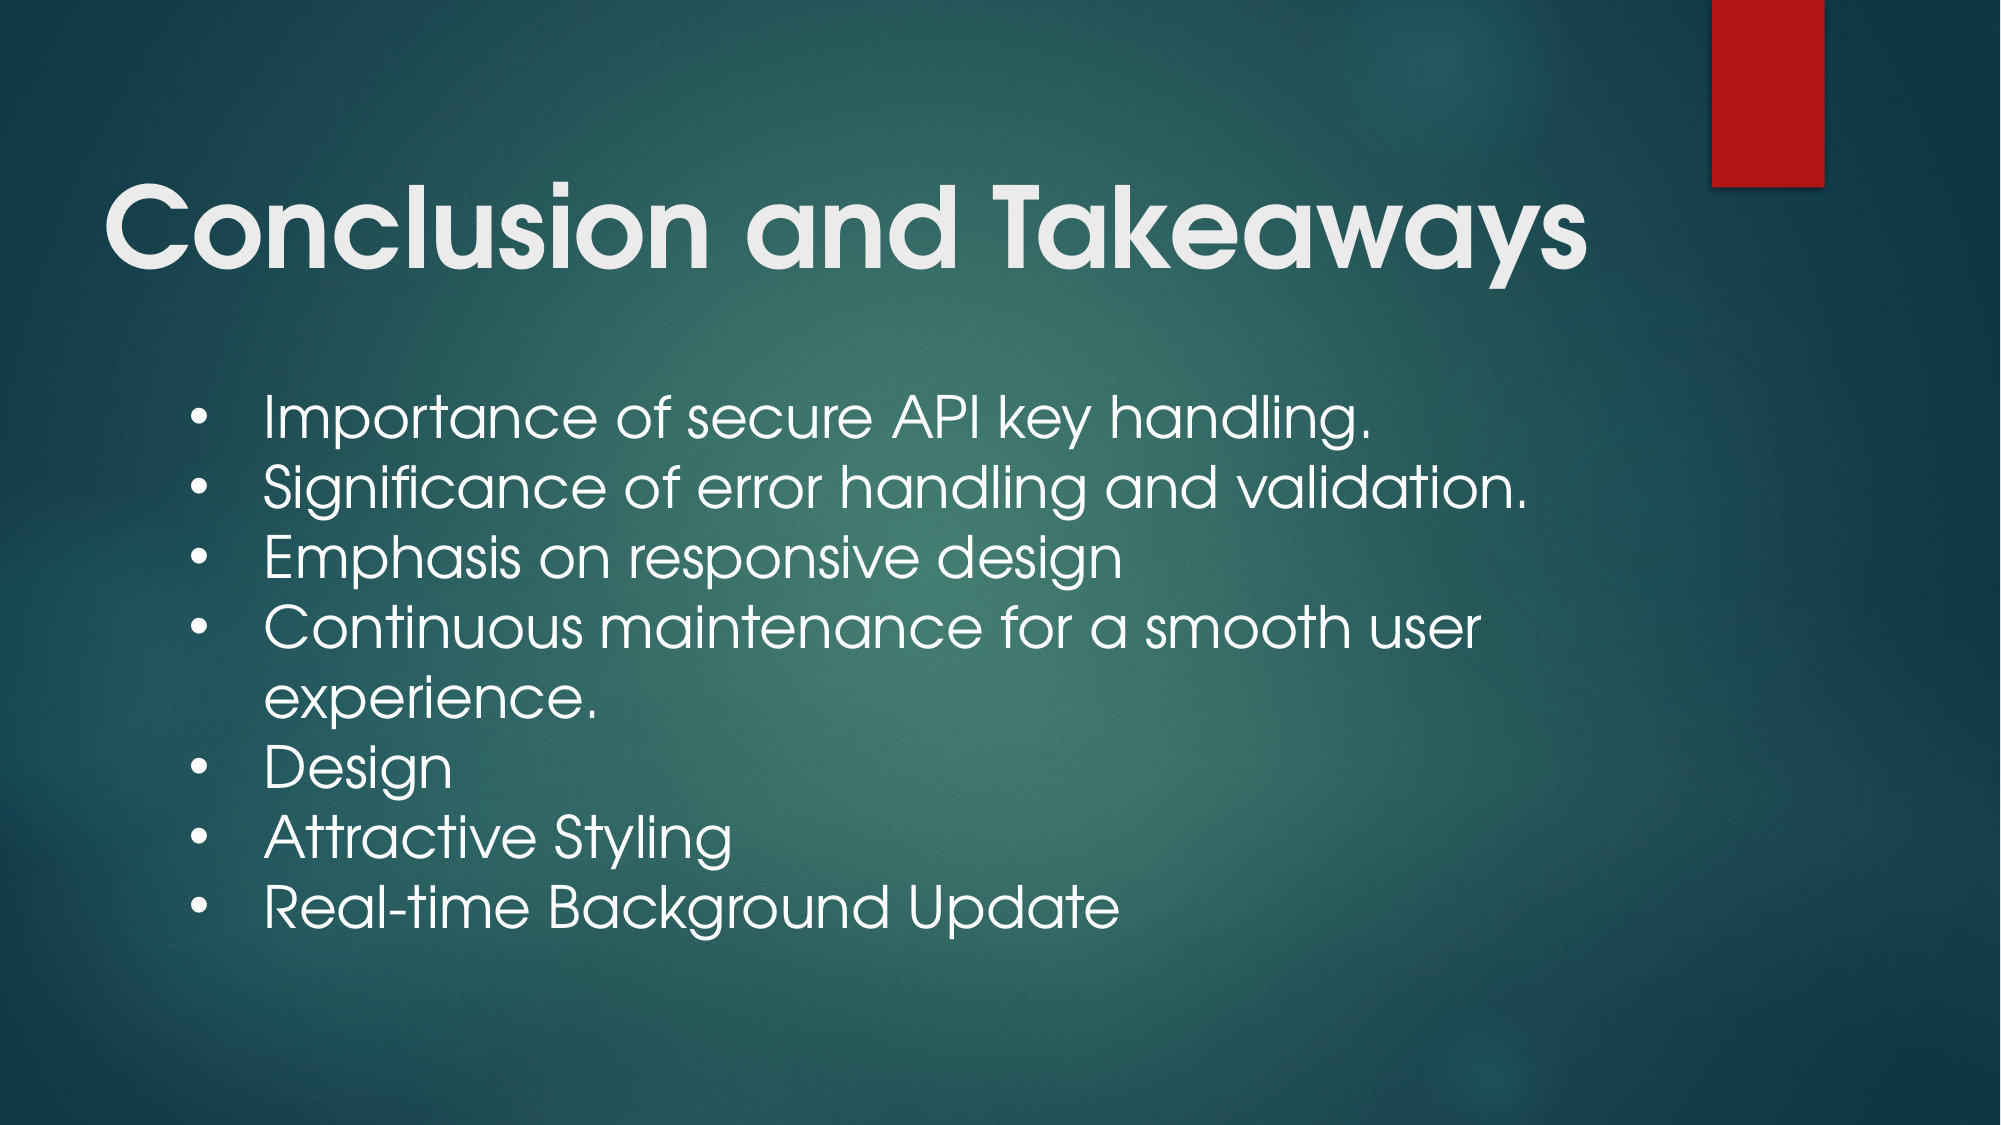

# Conclusion and Takeaways
Importance of secure API key handling.
Significance of error handling and validation.
Emphasis on responsive design
Continuous maintenance for a smooth user experience.
Design
Attractive Styling
Real-time Background Update